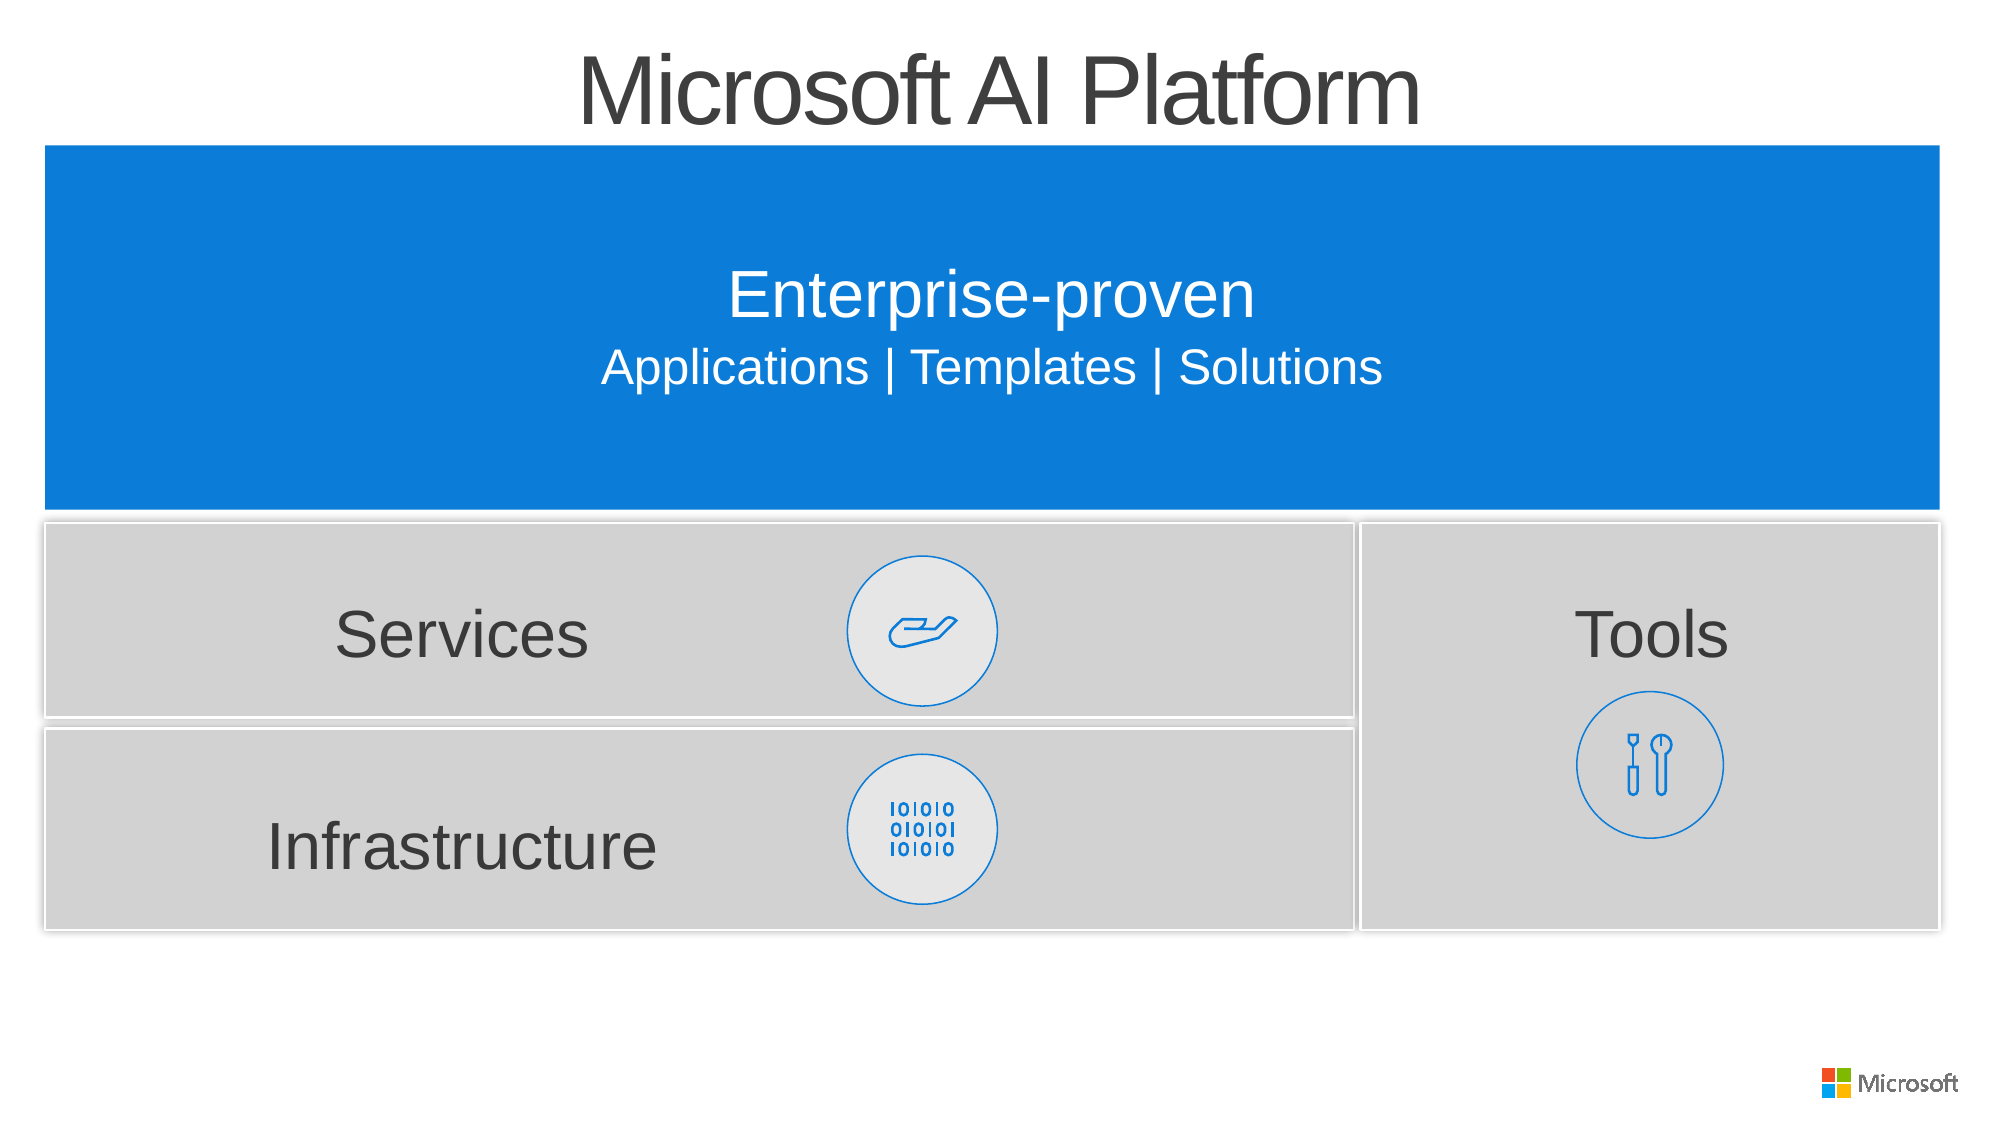

Microsoft AI Platform
Enterprise-proven
Applications | Templates | Solutions

Services
Tools

Infrastructure